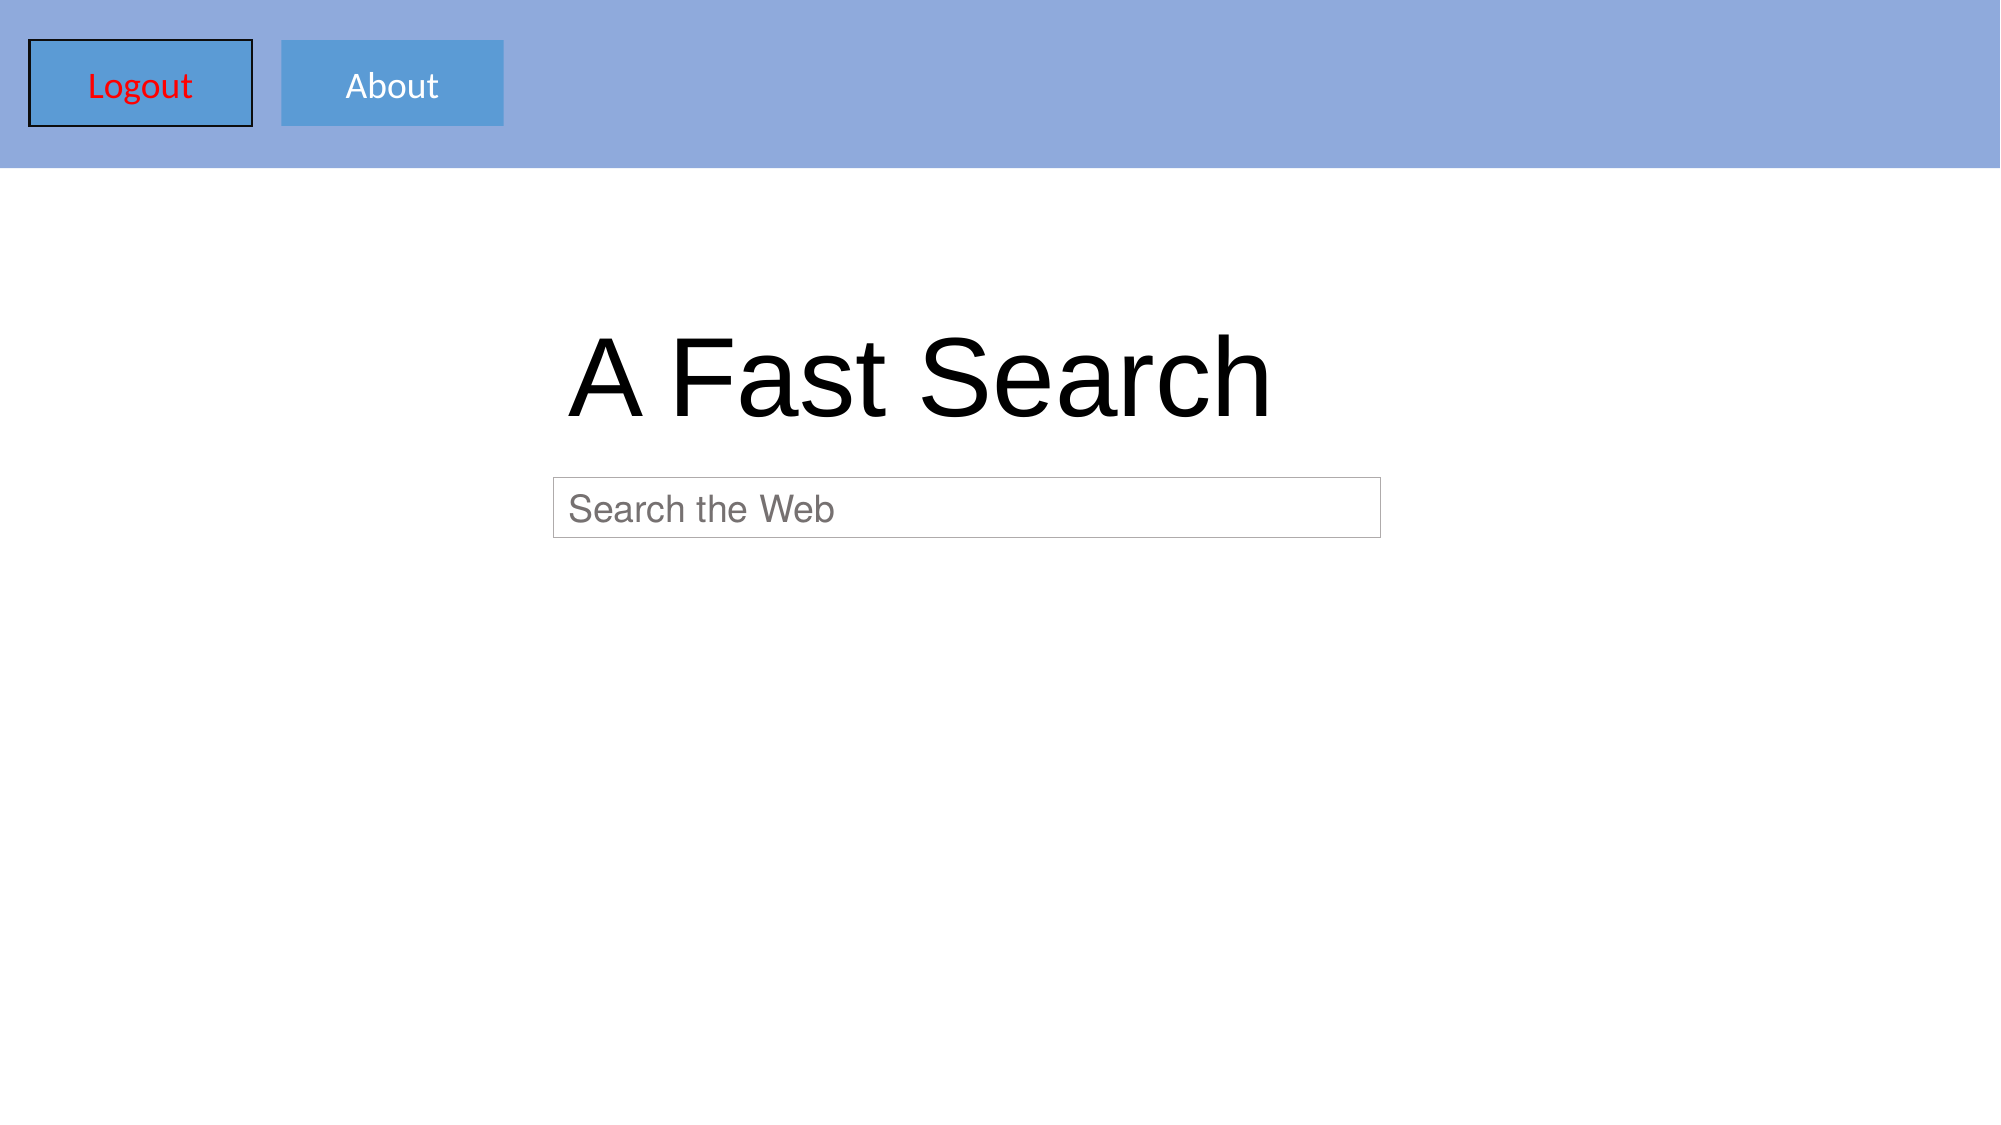

Logout
About
A Fast Search
Search the Web